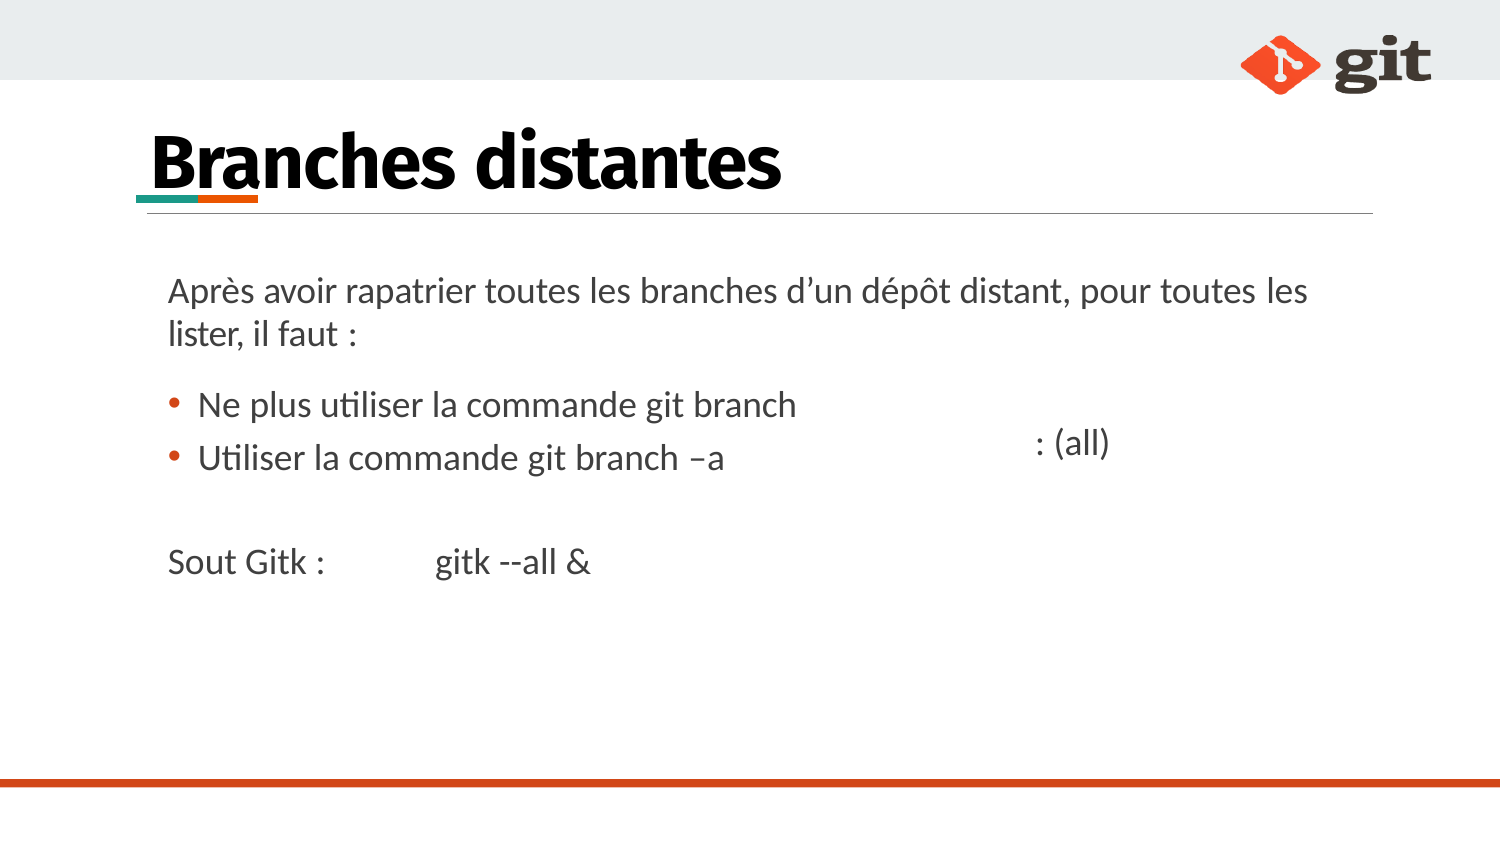

# Branches distantes

Après avoir rapatrier toutes les branches d’un dépôt distant, pour toutes les
lister, il faut :
Ne plus utiliser la commande git branch
Utiliser la commande git branch –a
: (all)
Sout Gitk :
gitk --all &